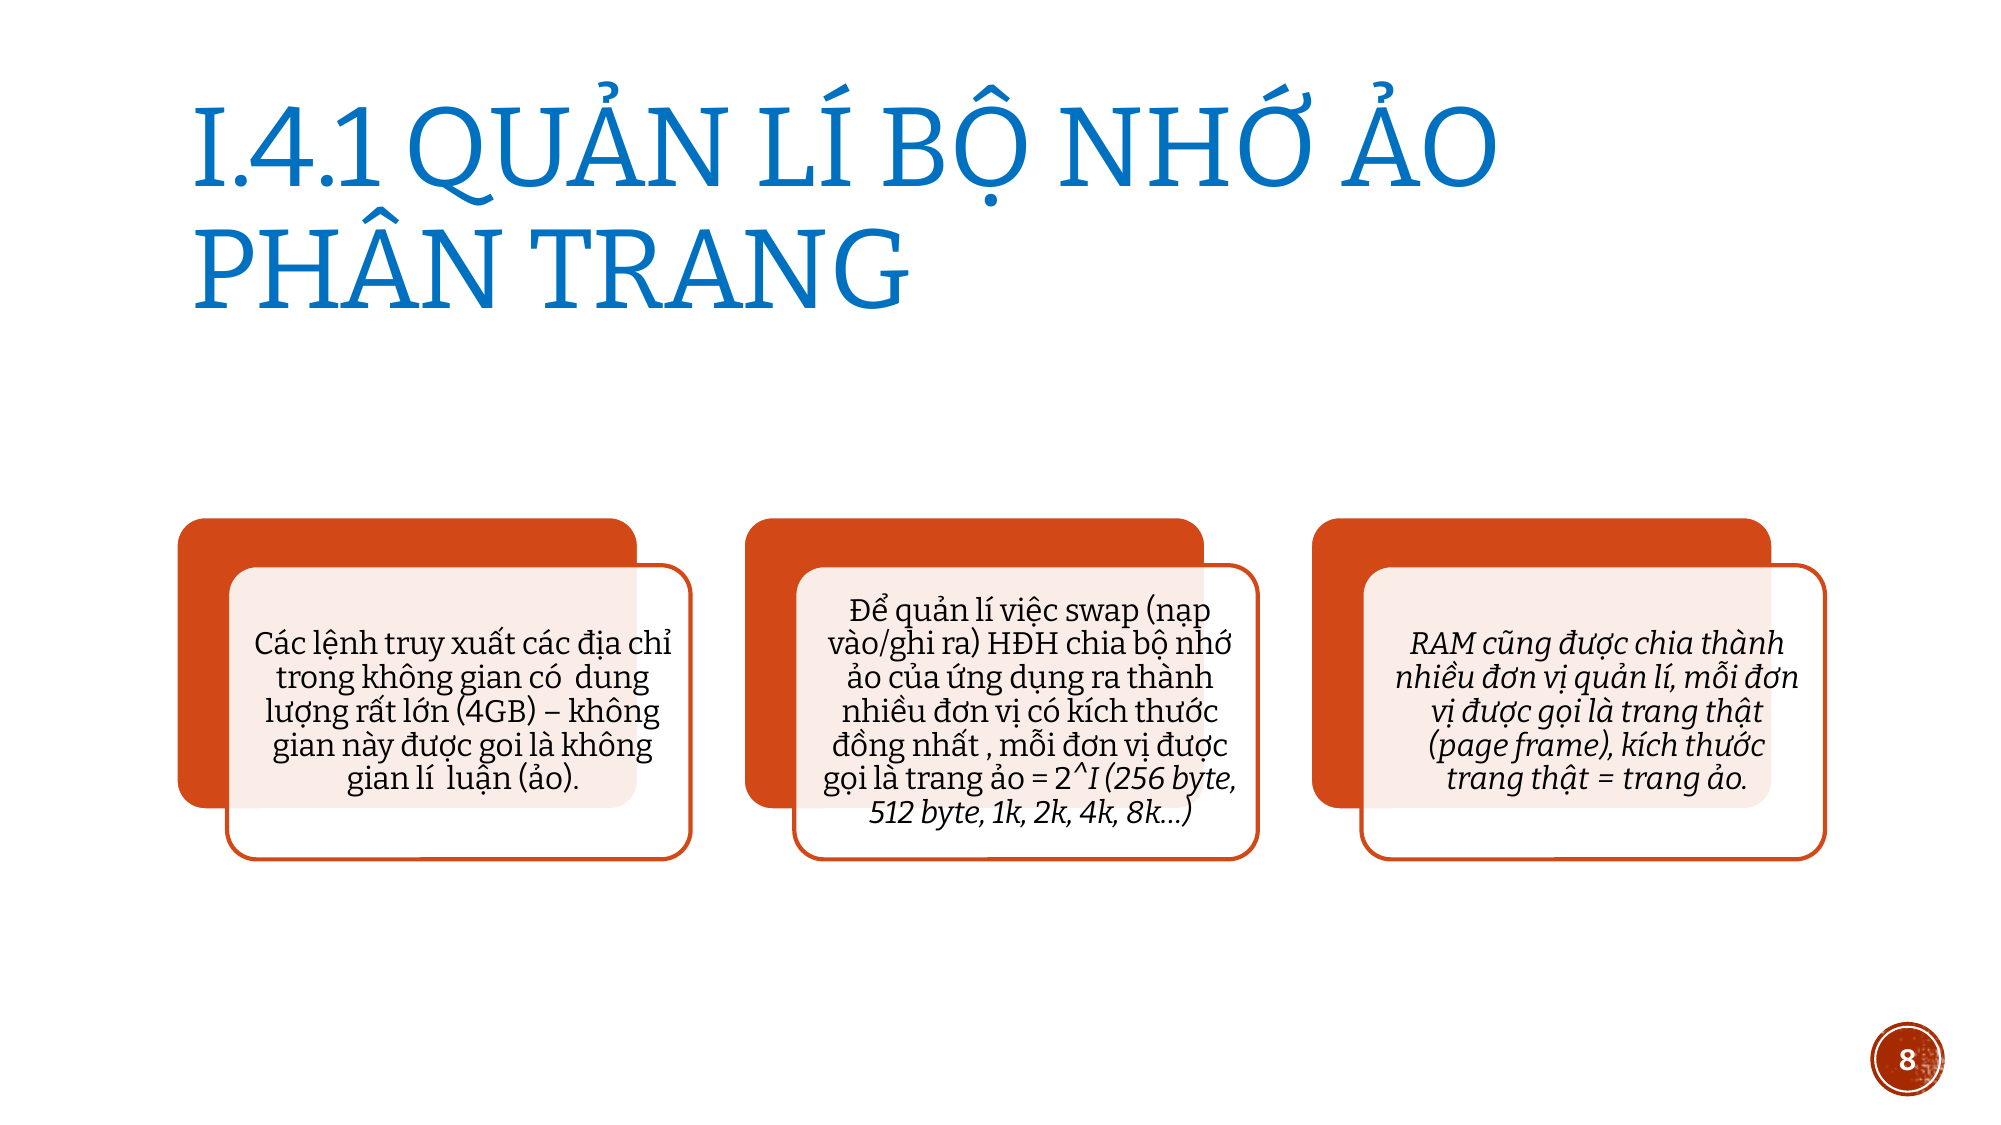

I.4.1 Quản Lí bộ nhớ ảo Phân trang

Các lệnh truy xuất các địa chỉ trong không gian có  dung lượng rất lớn (4GB) – không gian này được goi là không gian lí  luận (ảo).
Để quản lí việc swap (nạp vào/ghi ra) HĐH chia bộ nhớ ảo của ứng dụng ra thành nhiều đơn vị có kích thước đồng nhất , mỗi đơn vị được gọi là trang ảo = 2^I (256 byte, 512 byte, 1k, 2k, 4k, 8k…)
RAM cũng được chia thành nhiều đơn vị quản lí, mỗi đơn vị được gọi là trang thật (page frame), kích thước trang thật = trang ảo.
8